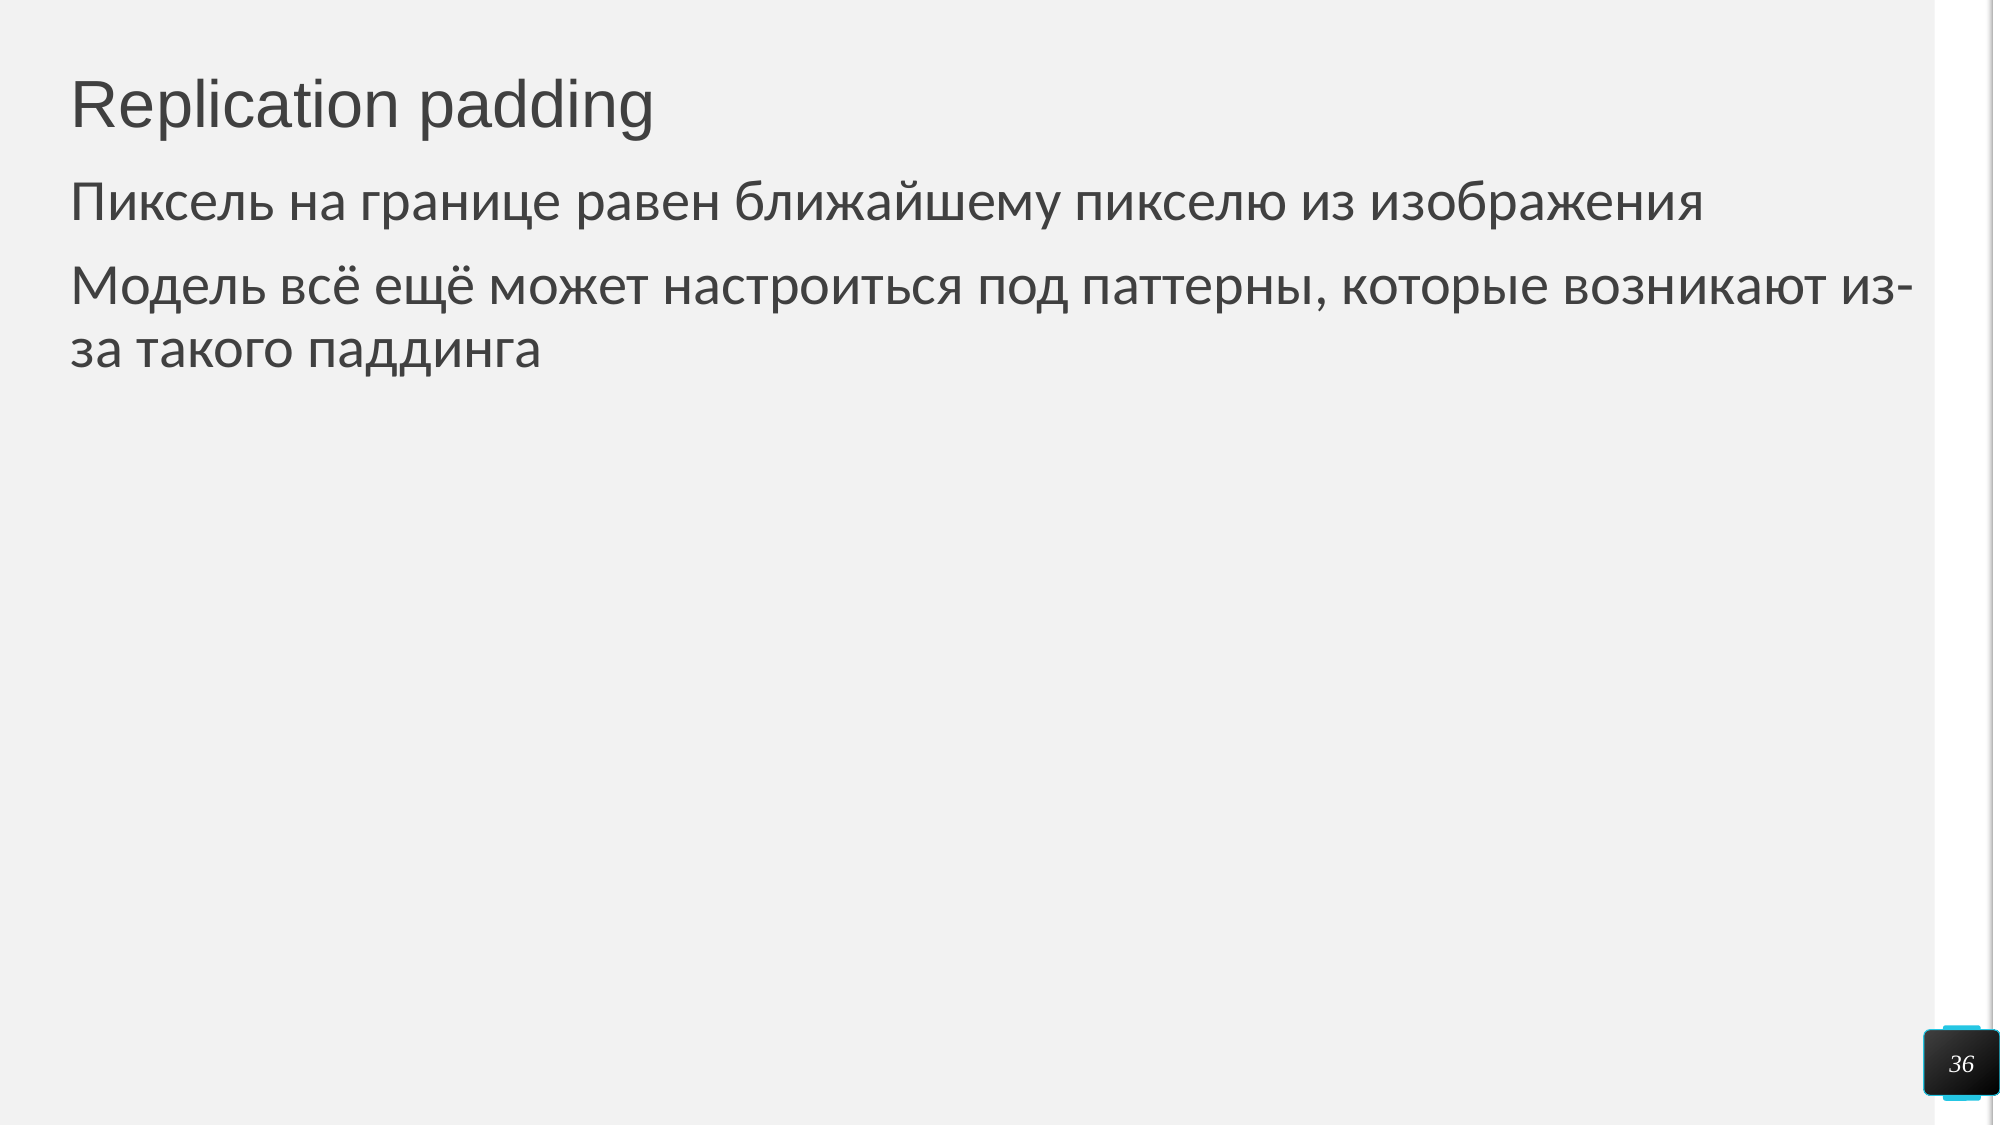

# Replication padding
Пиксель на границе равен ближайшему пикселю из изображения
Модель всё ещё может настроиться под паттерны, которые возникают из-за такого паддинга
36